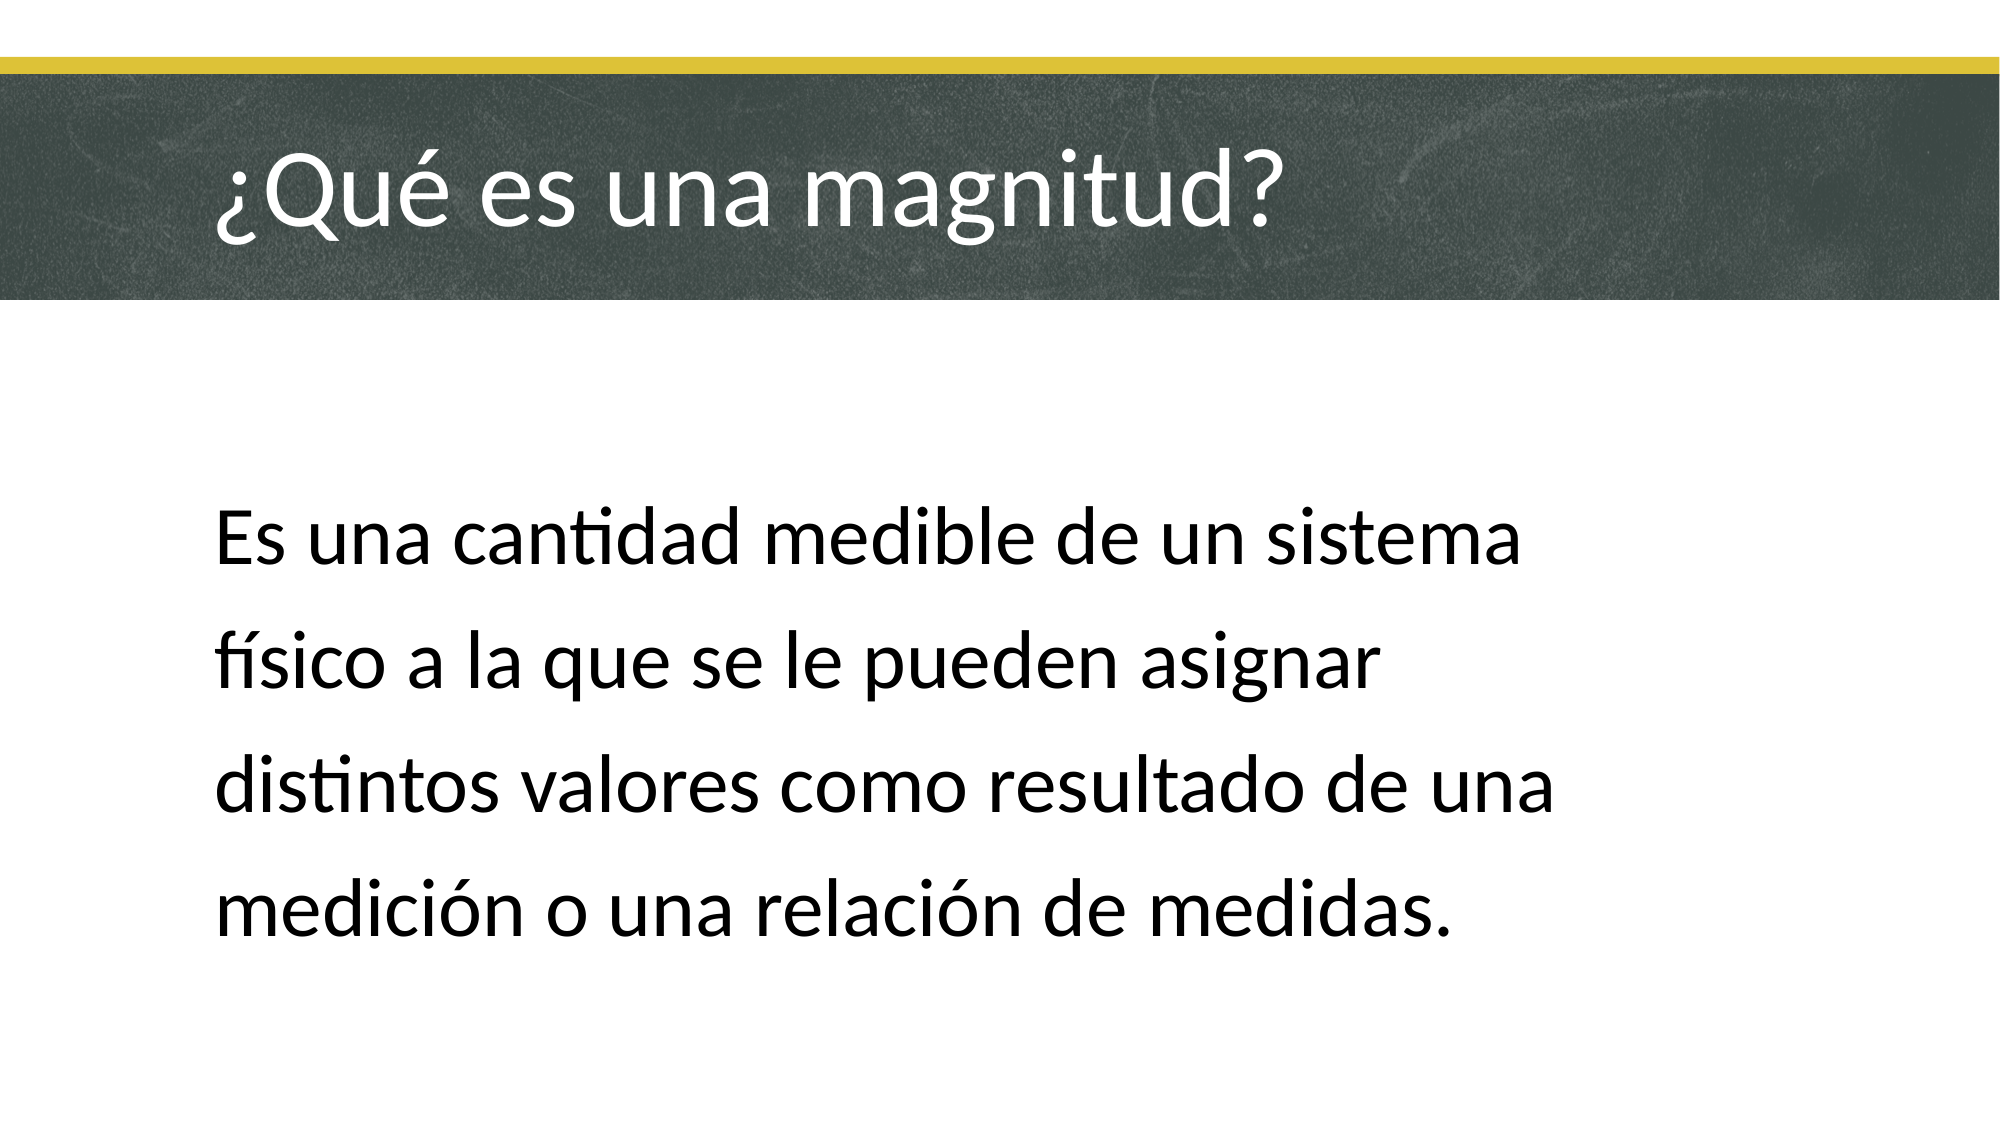

¿Qué es una magnitud?
Es una cantidad medible de un sistema físico a la que se le pueden asignar distintos valores como resultado de una medición o una relación de medidas.